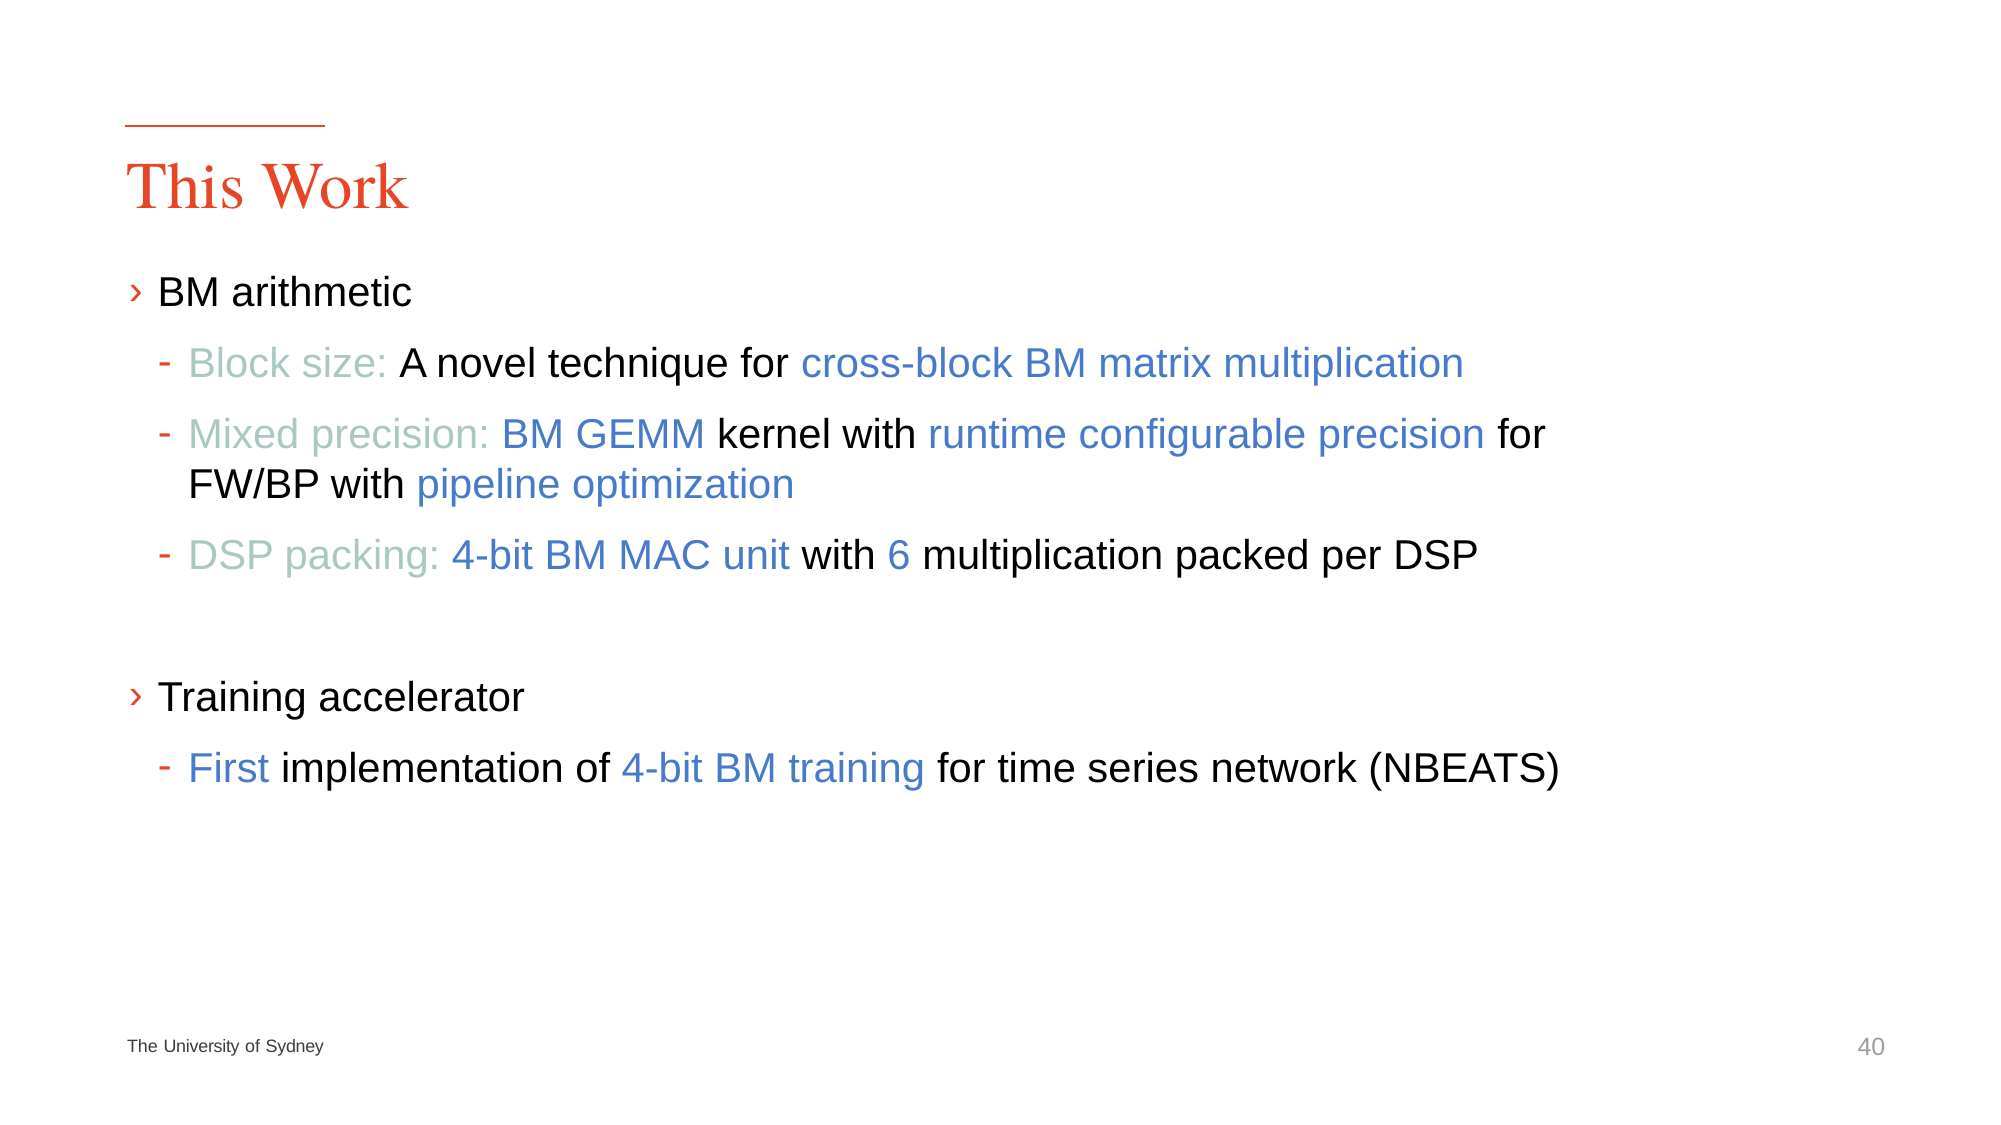

Introduction
# This Work
BM arithmetic
Block size: A novel technique for cross-block BM matrix multiplication
Mixed precision: BM GEMM kernel with runtime configurable precision for FW/BP with pipeline optimization
DSP packing: 4-bit BM MAC unit with 6 multiplication packed per DSP

Training accelerator
First implementation of 4-bit BM training for time series network (NBEATS)

40